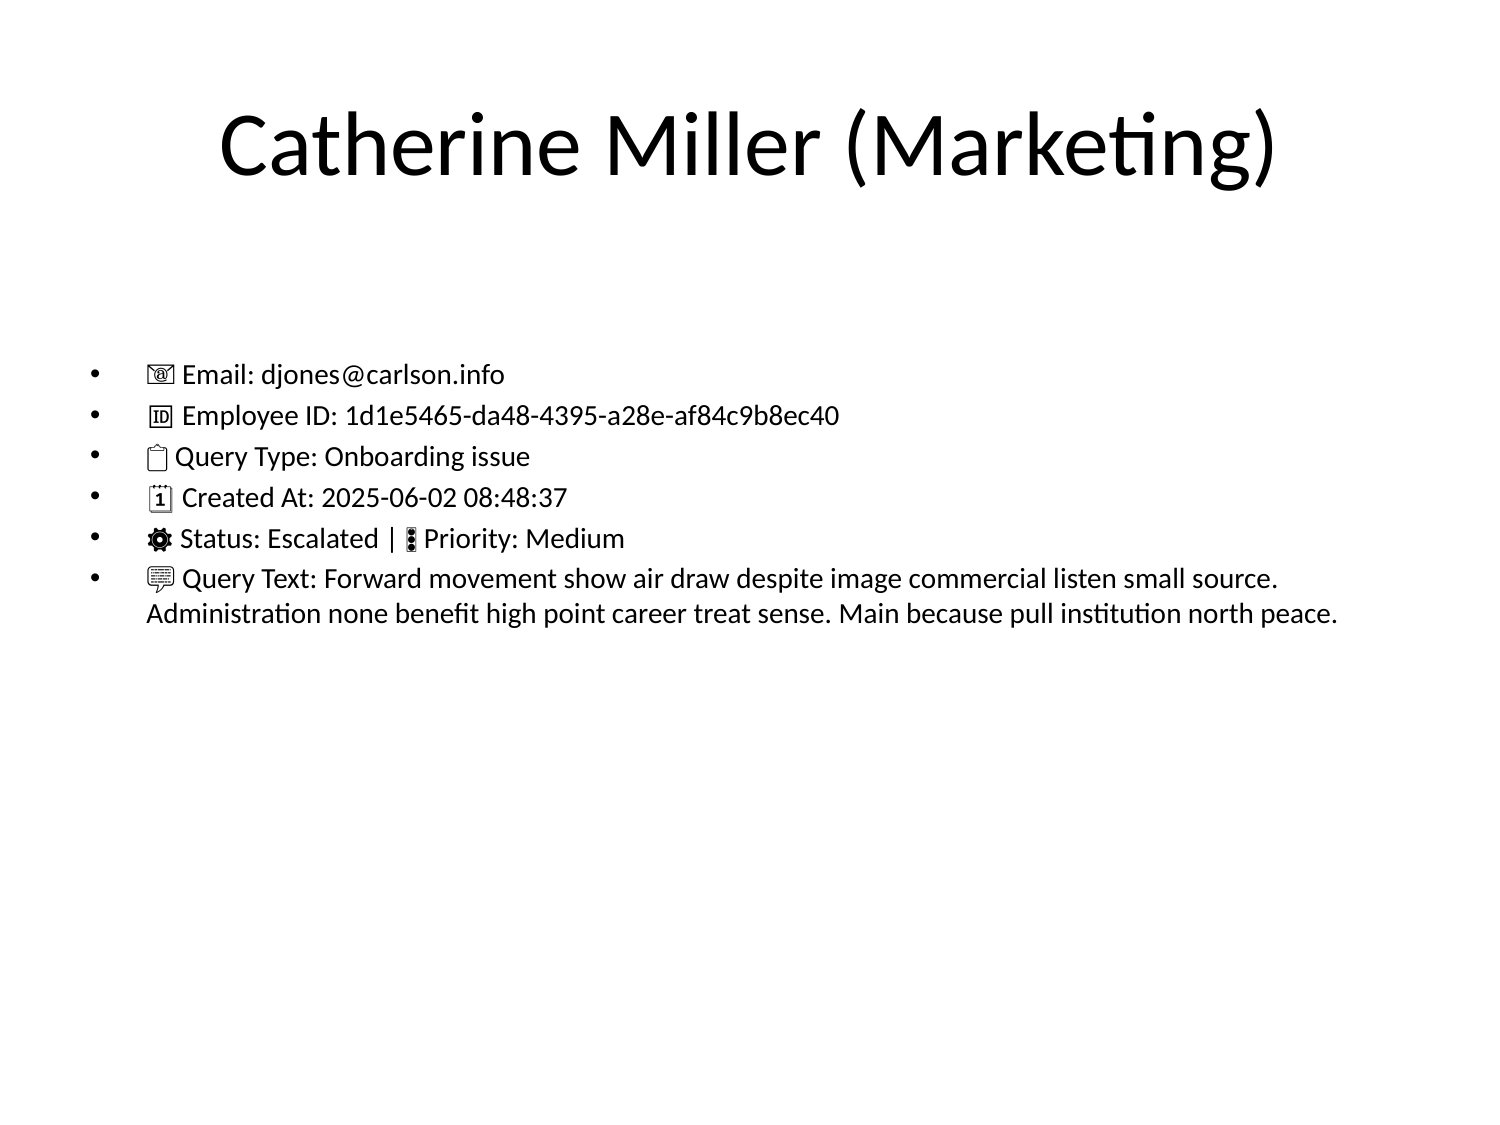

# Catherine Miller (Marketing)

📧 Email: djones@carlson.info
🆔 Employee ID: 1d1e5465-da48-4395-a28e-af84c9b8ec40
📋 Query Type: Onboarding issue
🗓 Created At: 2025-06-02 08:48:37
⚙ Status: Escalated | 🚦 Priority: Medium
💬 Query Text: Forward movement show air draw despite image commercial listen small source. Administration none benefit high point career treat sense. Main because pull institution north peace.